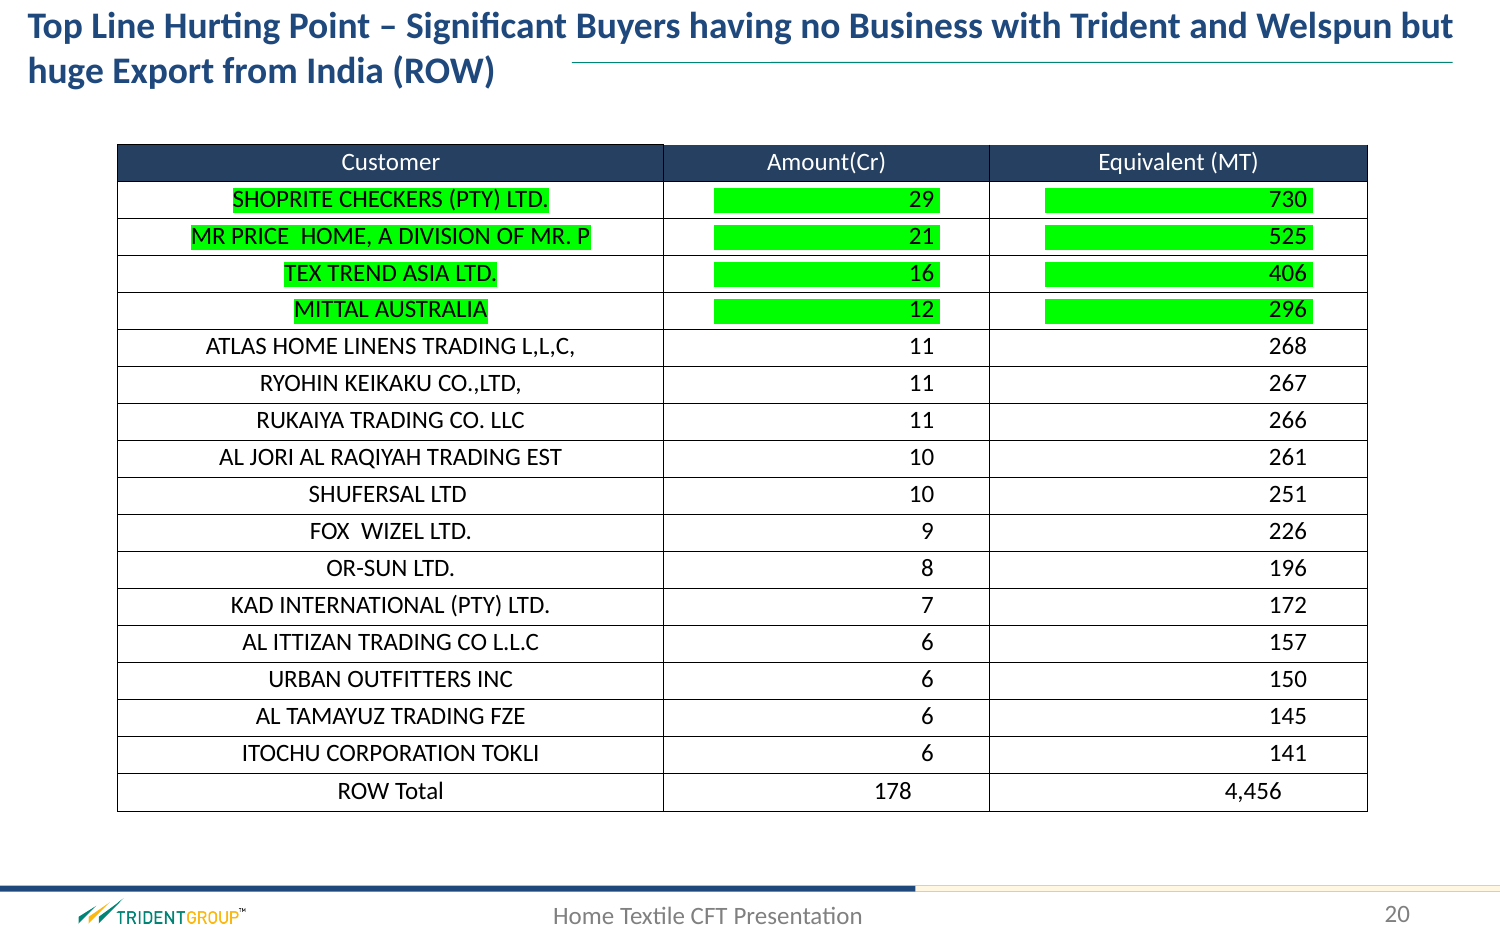

Top Line Hurting Point – Significant Buyers having no Business with Trident and Welspun but huge Export from India (ROW)

| Customer | Amount(Cr) | Equivalent (MT) |
| --- | --- | --- |
| SHOPRITE CHECKERS (PTY) LTD. | 29 | 730 |
| MR PRICE HOME, A DIVISION OF MR. P | 21 | 525 |
| TEX TREND ASIA LTD. | 16 | 406 |
| MITTAL AUSTRALIA | 12 | 296 |
| ATLAS HOME LINENS TRADING L,L,C, | 11 | 268 |
| RYOHIN KEIKAKU CO.,LTD, | 11 | 267 |
| RUKAIYA TRADING CO. LLC | 11 | 266 |
| AL JORI AL RAQIYAH TRADING EST | 10 | 261 |
| SHUFERSAL LTD | 10 | 251 |
| FOX WIZEL LTD. | 9 | 226 |
| OR-SUN LTD. | 8 | 196 |
| KAD INTERNATIONAL (PTY) LTD. | 7 | 172 |
| AL ITTIZAN TRADING CO L.L.C | 6 | 157 |
| URBAN OUTFITTERS INC | 6 | 150 |
| AL TAMAYUZ TRADING FZE | 6 | 145 |
| ITOCHU CORPORATION TOKLI | 6 | 141 |
| ROW Total | 178 | 4,456 |